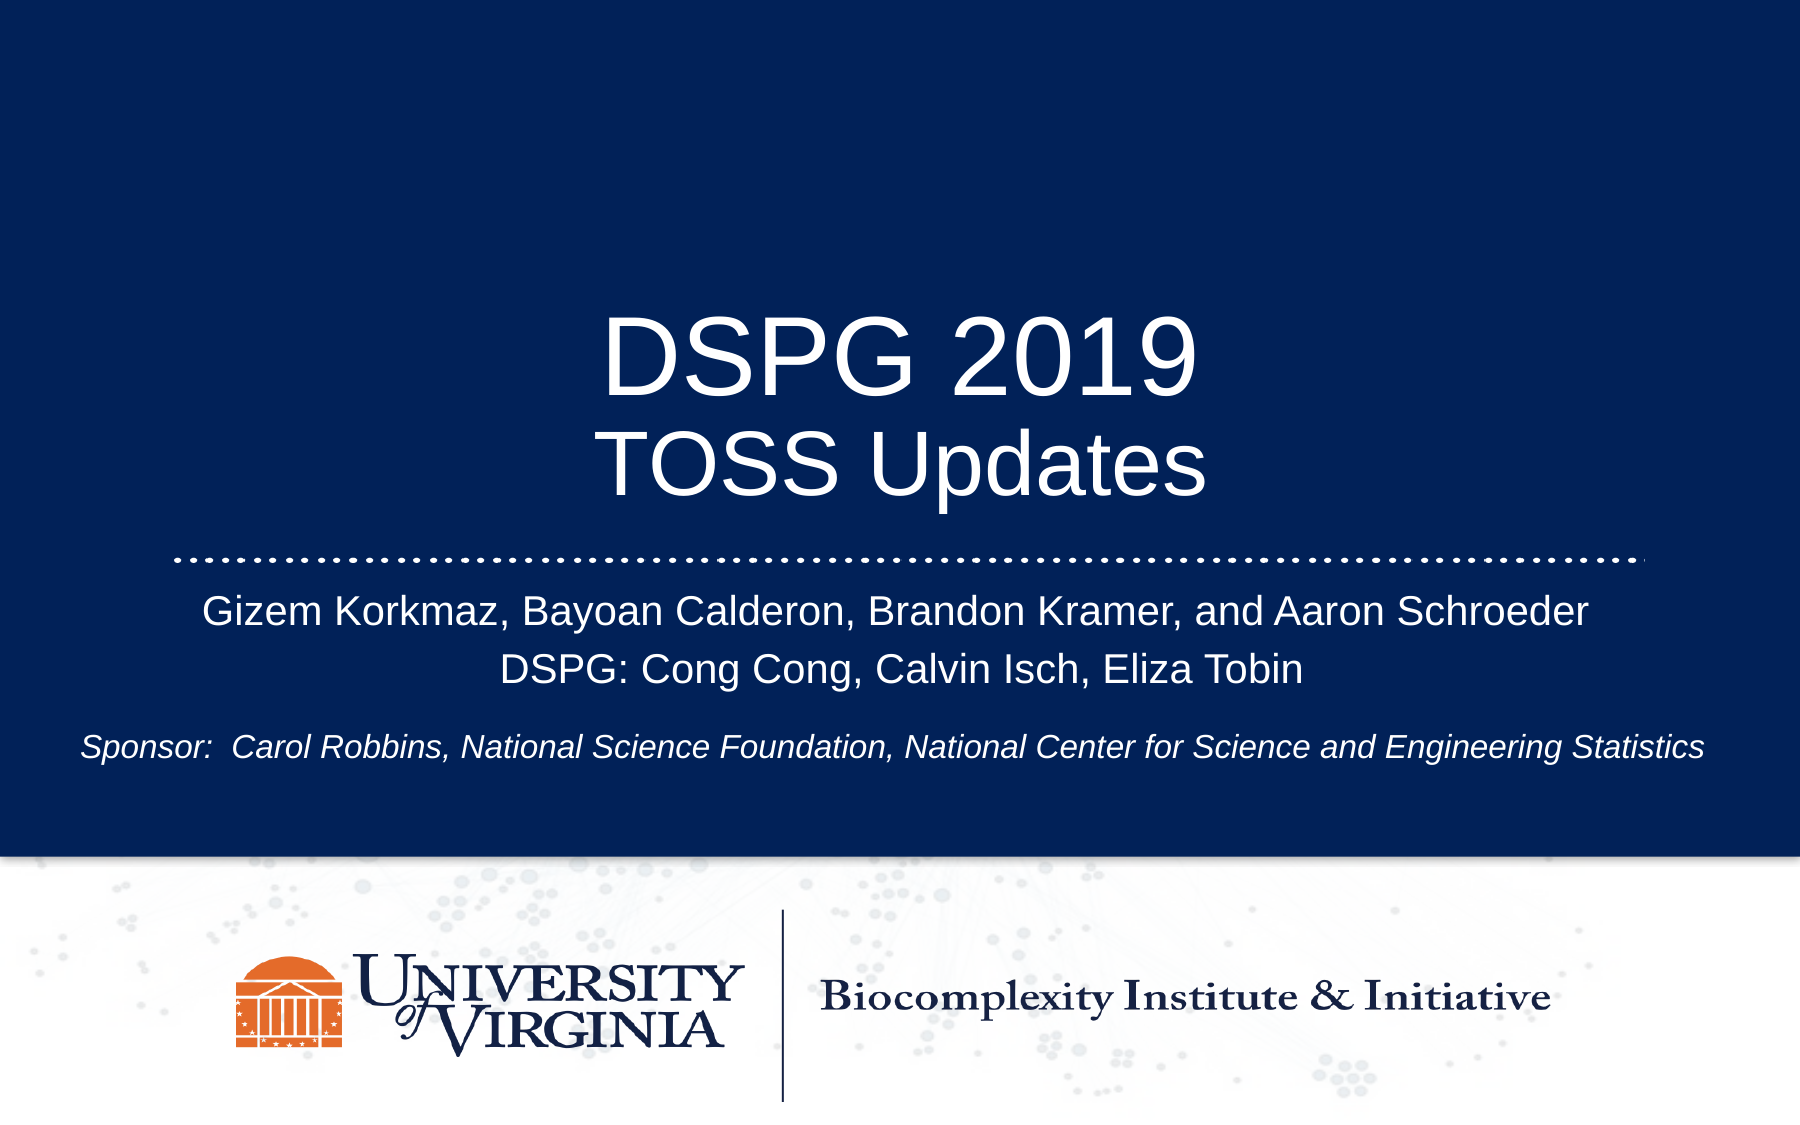

DSPG 2019
TOSS Updates
Gizem Korkmaz, Bayoan Calderon, Brandon Kramer, and Aaron Schroeder
DSPG: Cong Cong, Calvin Isch, Eliza Tobin
Sponsor:  Carol Robbins, National Science Foundation, National Center for Science and Engineering Statistics